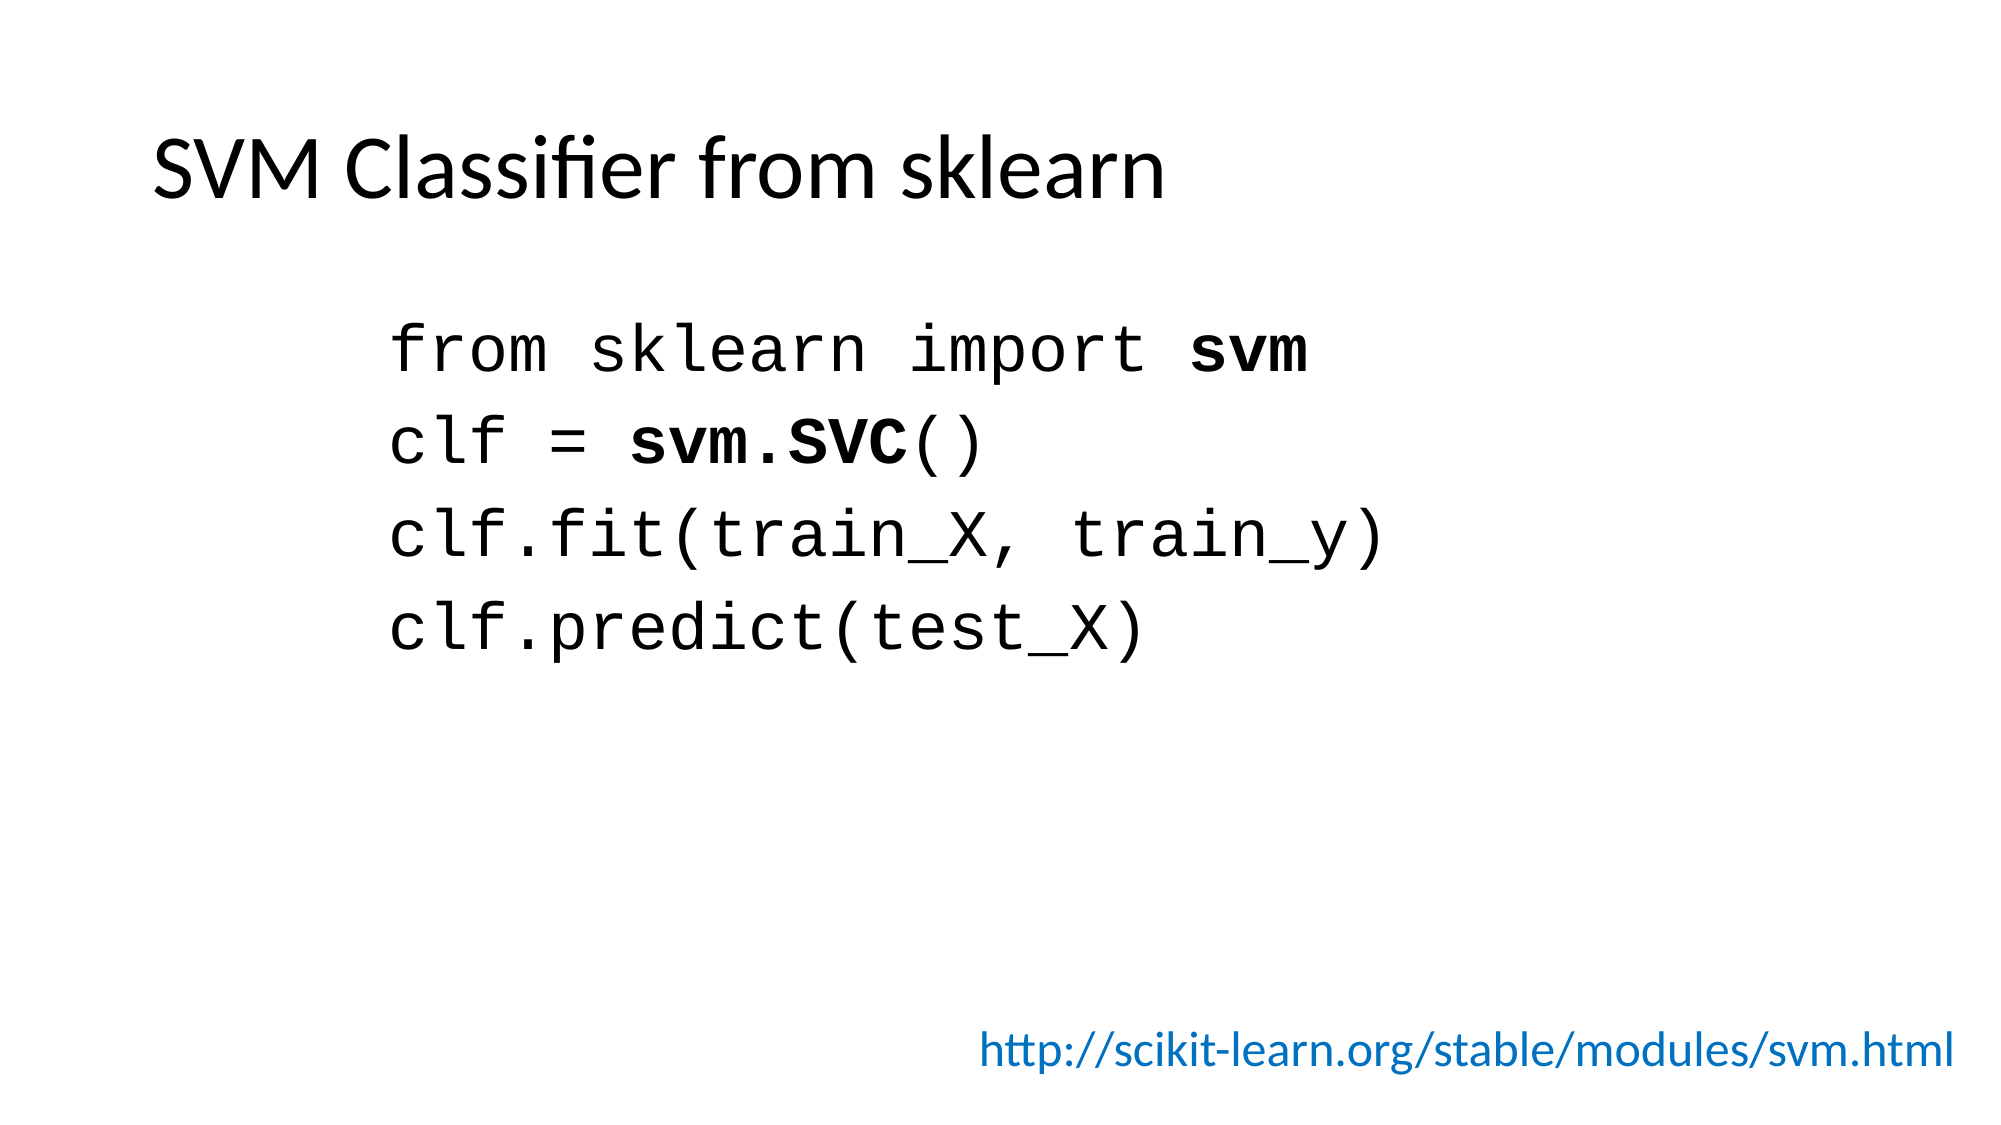

# SVM Classifier from sklearn
from sklearn import svm
clf = svm.SVC()
clf.fit(train_X, train_y)
clf.predict(test_X)

http://scikit-learn.org/stable/modules/svm.html